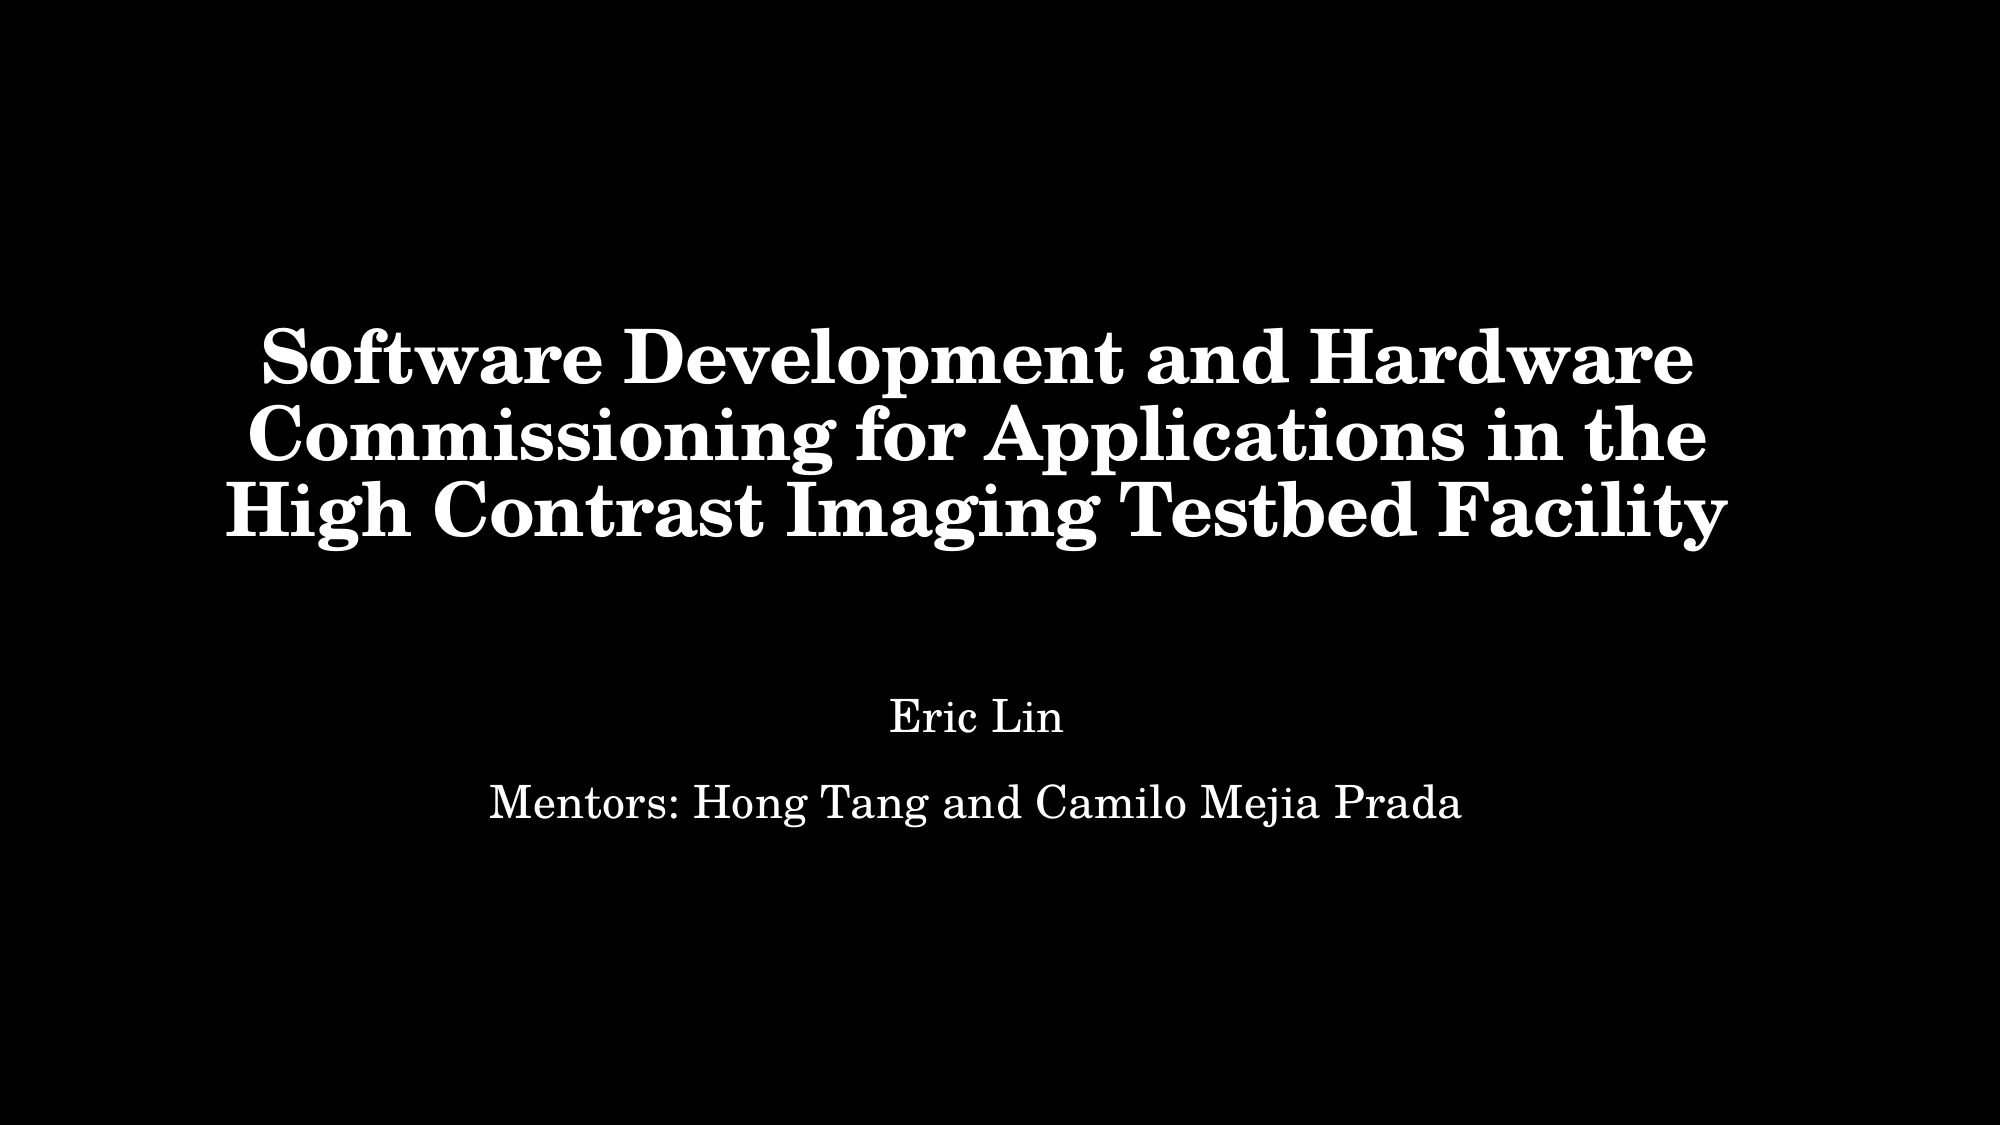

# Software Development and Hardware Commissioning for Applications in the High Contrast Imaging Testbed Facility
Eric Lin
Mentors: Hong Tang and Camilo Mejia Prada